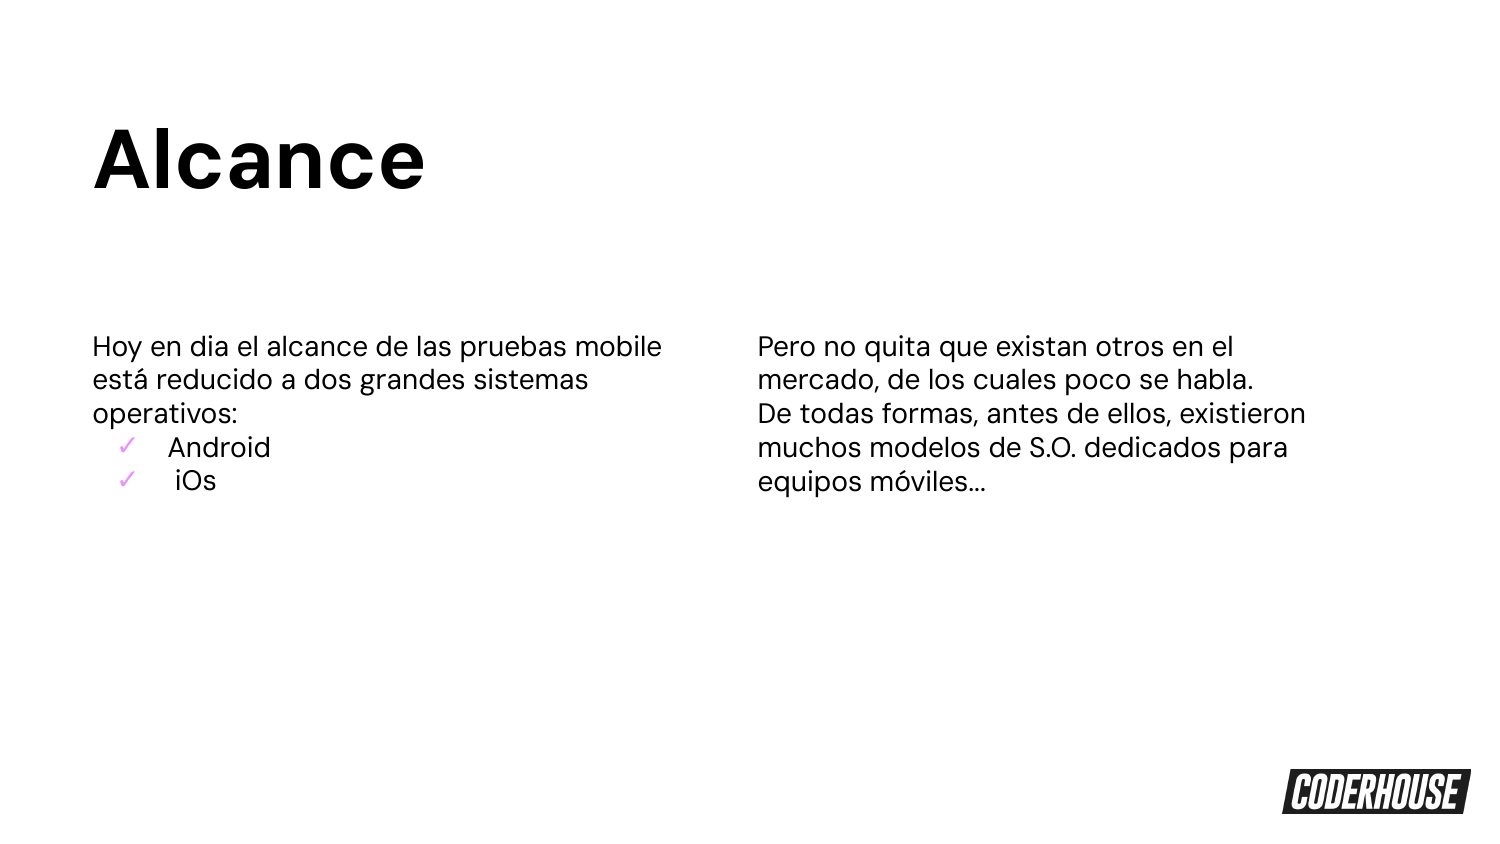

Alcance
Hoy en dia el alcance de las pruebas mobile está reducido a dos grandes sistemas operativos:
Android
 iOs

Pero no quita que existan otros en el mercado, de los cuales poco se habla.
De todas formas, antes de ellos, existieron muchos modelos de S.O. dedicados para equipos móviles...